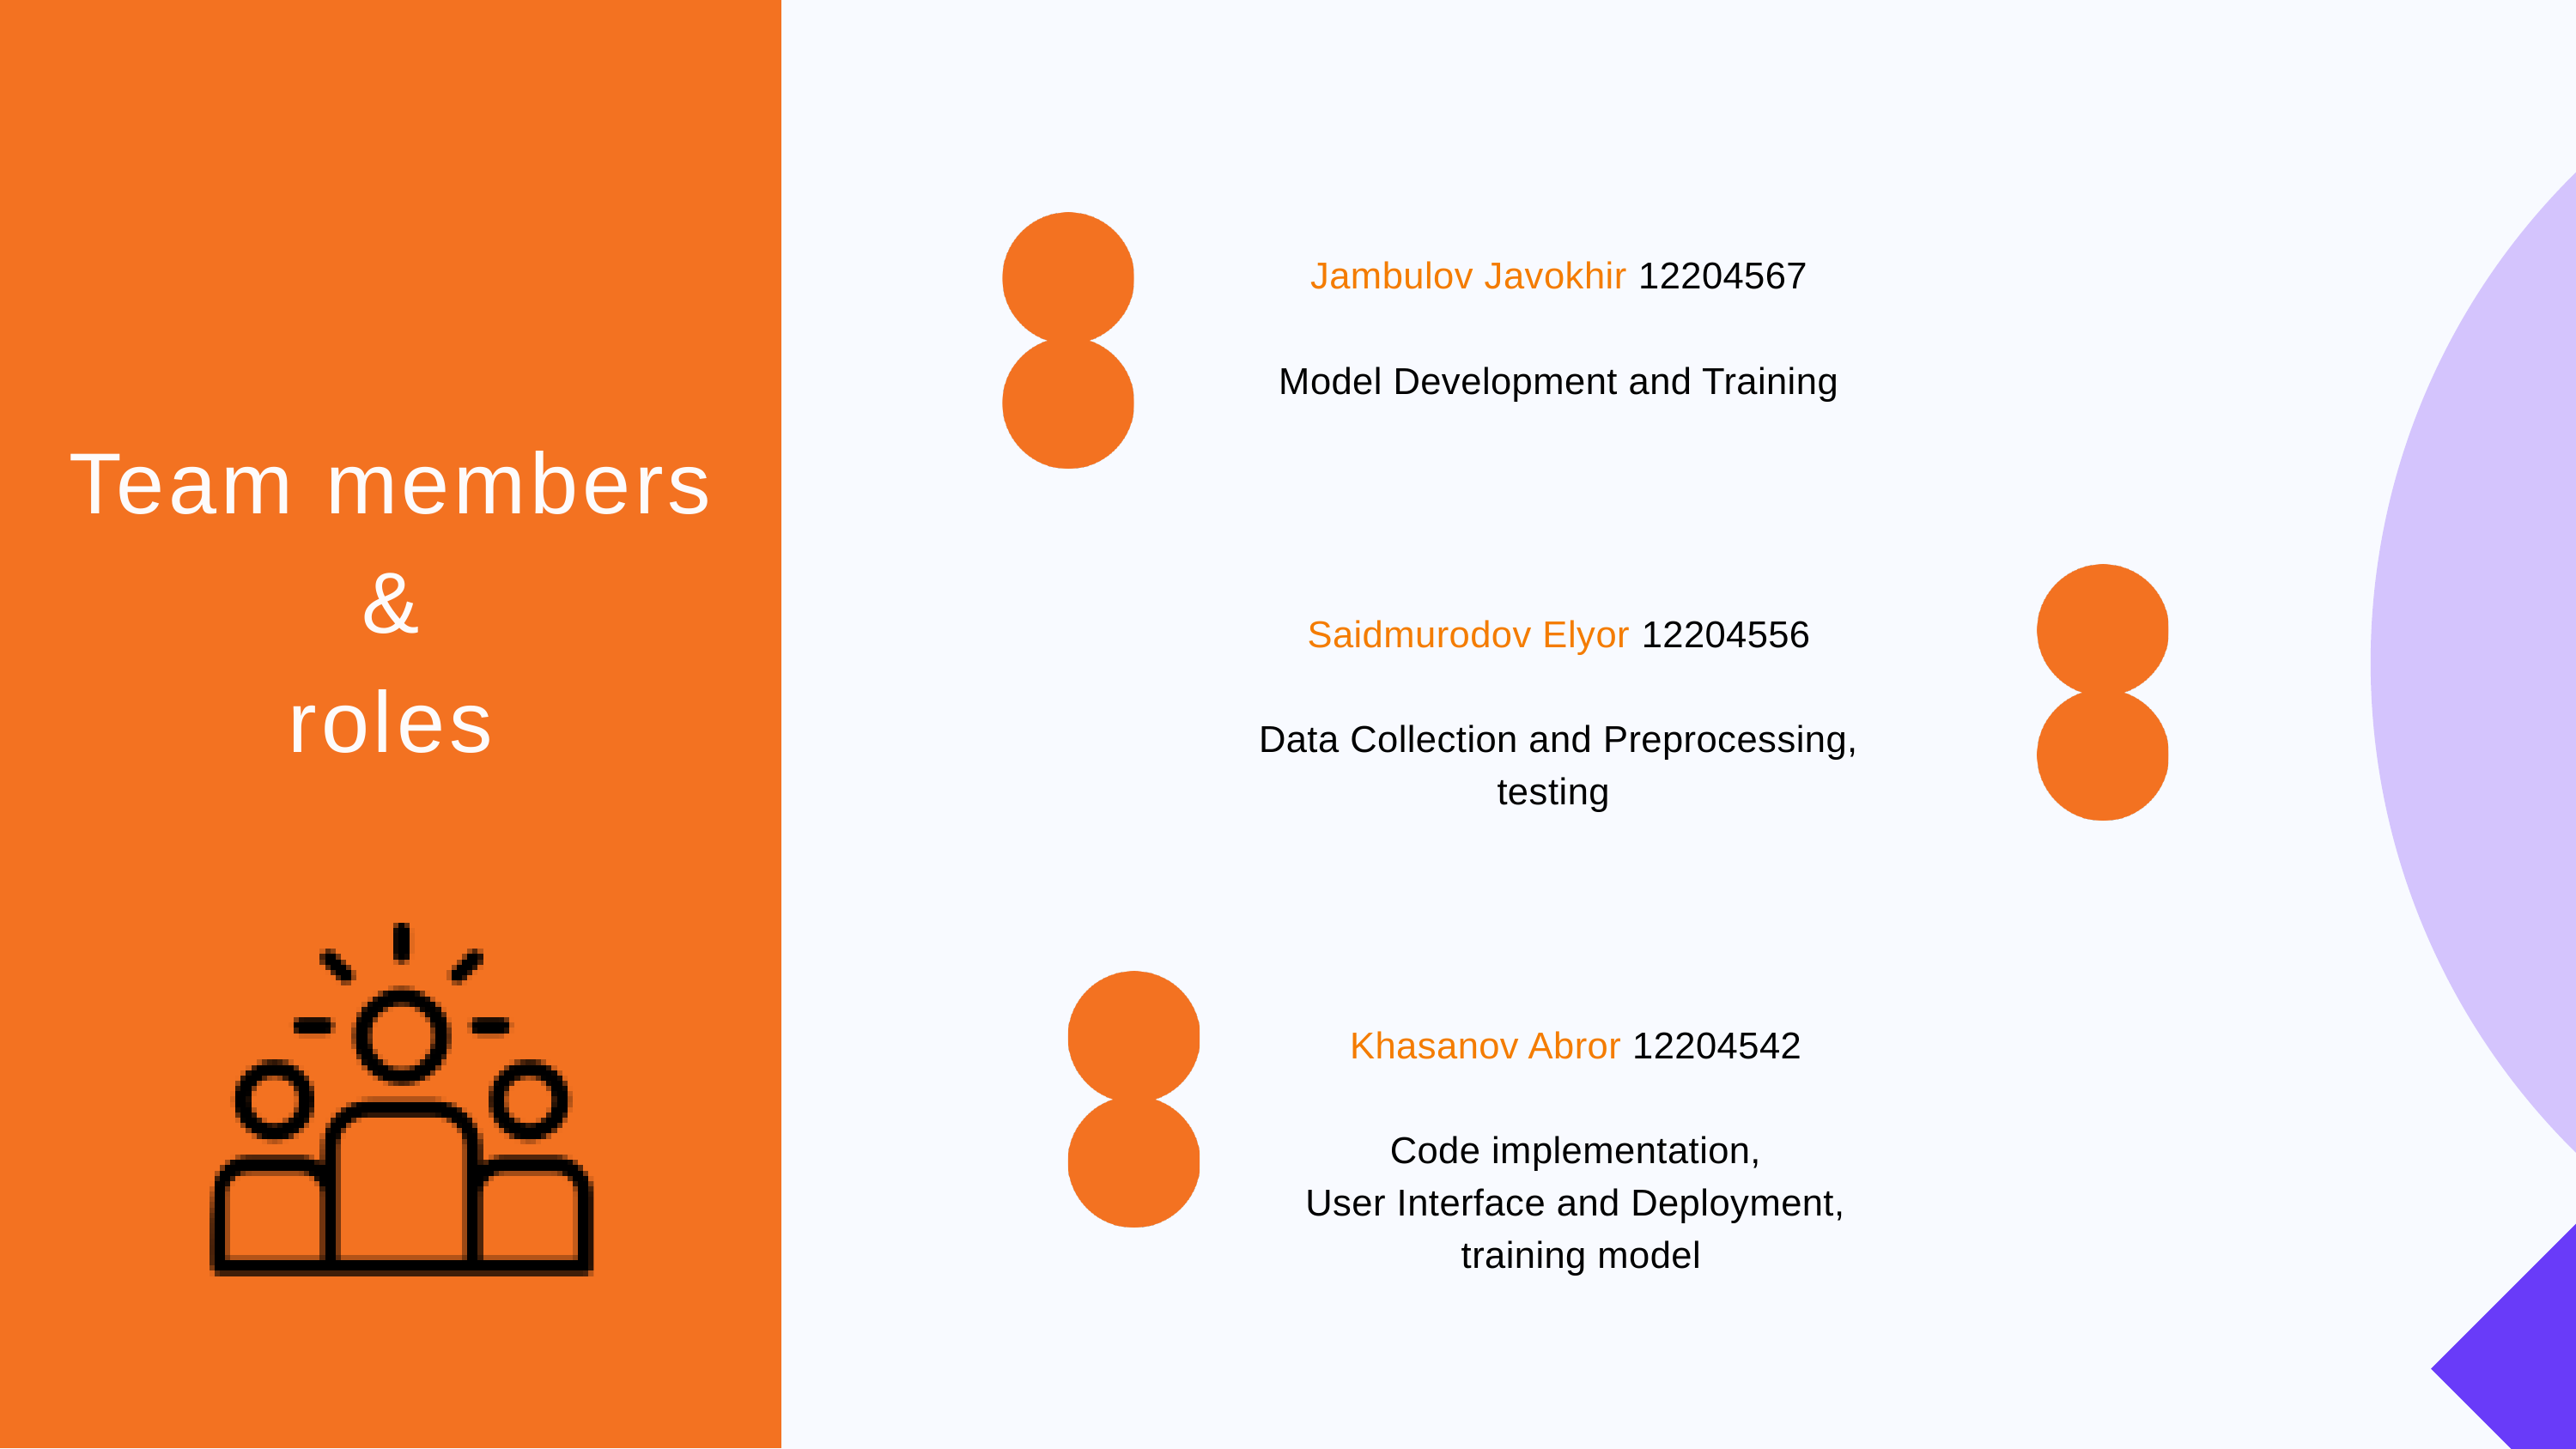

Jambulov Javokhir 12204567

Model Development and Training

Team members
&
roles

Saidmurodov Elyor 12204556

Data Collection and Preprocessing,
testing

Khasanov Abror 12204542

Code implementation,
User Interface and Deployment,
 training model